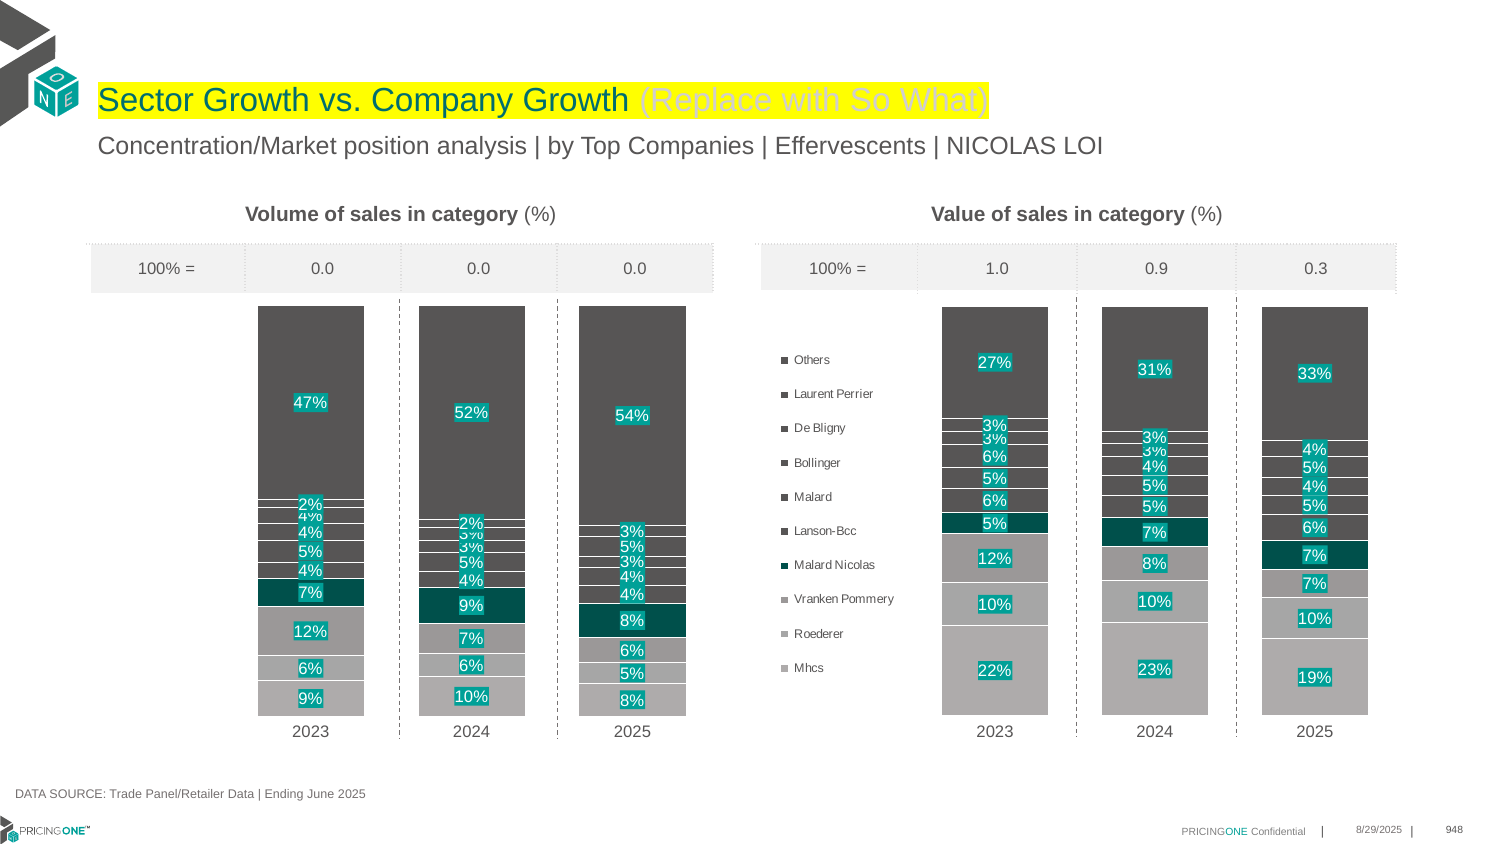

# Sector Growth vs. Company Growth (Replace with So What)
Concentration/Market position analysis | by Top Companies | Effervescents | NICOLAS LOI
| Volume of sales in category (%) |  |  |  |
| --- | --- | --- | --- |
| 100% = | 0.0 | 0.0 | 0.0 |
| Value of sales in category (%) |  |  |  |
| --- | --- | --- | --- |
| 100% = | 1.0 | 0.9 | 0.3 |

### Chart

| Category | Mhcs | Roederer | Vranken Pommery | Malard Nicolas | Lanson-Bcc | Malard | Bollinger | De Bligny | Laurent Perrier | Others |
|---|---|---|---|---|---|---|---|---|---|---|
| 2023 | 0.08698045692265345 | 0.06043804805159058 | 0.12091541819039754 | 0.06621839487239983 | 0.04085564861782864 | 0.053517360701506034 | 0.04034446148401557 | 0.03822106877433054 | 0.019346466910463607 | 0.47316267547481416 |
| 2024 | 0.0974740932642487 | 0.055421909696521096 | 0.07304774241302739 | 0.08803663952627683 | 0.03724093264248705 | 0.04774241302738712 | 0.029561435973353072 | 0.032244633604737234 | 0.018088452997779423 | 0.5211417468541821 |
| 2025 | 0.0806697108066971 | 0.04946727549467275 | 0.06126331811263318 | 0.08409436834094368 | 0.04274479959411466 | 0.044647387113140535 | 0.027016742770167426 | 0.04794520547945205 | 0.025621511922881784 | 0.5365296803652968 |

### Chart

| Category | Mhcs | Roederer | Vranken Pommery | Malard Nicolas | Lanson-Bcc | Malard | Bollinger | De Bligny | Laurent Perrier | Others |
|---|---|---|---|---|---|---|---|---|---|---|
| 2023 | 0.2201178127925754 | 0.1045751379813549 | 0.11900083707554387 | 0.05317811625919592 | 0.0572448839712186 | 0.051480632055229486 | 0.05548323369768642 | 0.033211774279322676 | 0.032015952073779316 | 0.2736916198140934 |
| 2024 | 0.228145088788583 | 0.10281611802252567 | 0.08130606495576603 | 0.07147862812340033 | 0.05376405522860918 | 0.05000822062525726 | 0.04459077027841683 | 0.03210824639487686 | 0.02904620924231488 | 0.3067365983402499 |
| 2025 | 0.18759136911964092 | 0.1002516069362629 | 0.07019800371940689 | 0.06949191310776004 | 0.0628188595807877 | 0.0477854280135649 | 0.043737838169335776 | 0.04982082536357037 | 0.040078100914602816 | 0.3282260550750677 |
DATA SOURCE: Trade Panel/Retailer Data | Ending June 2025

8/29/2025
948